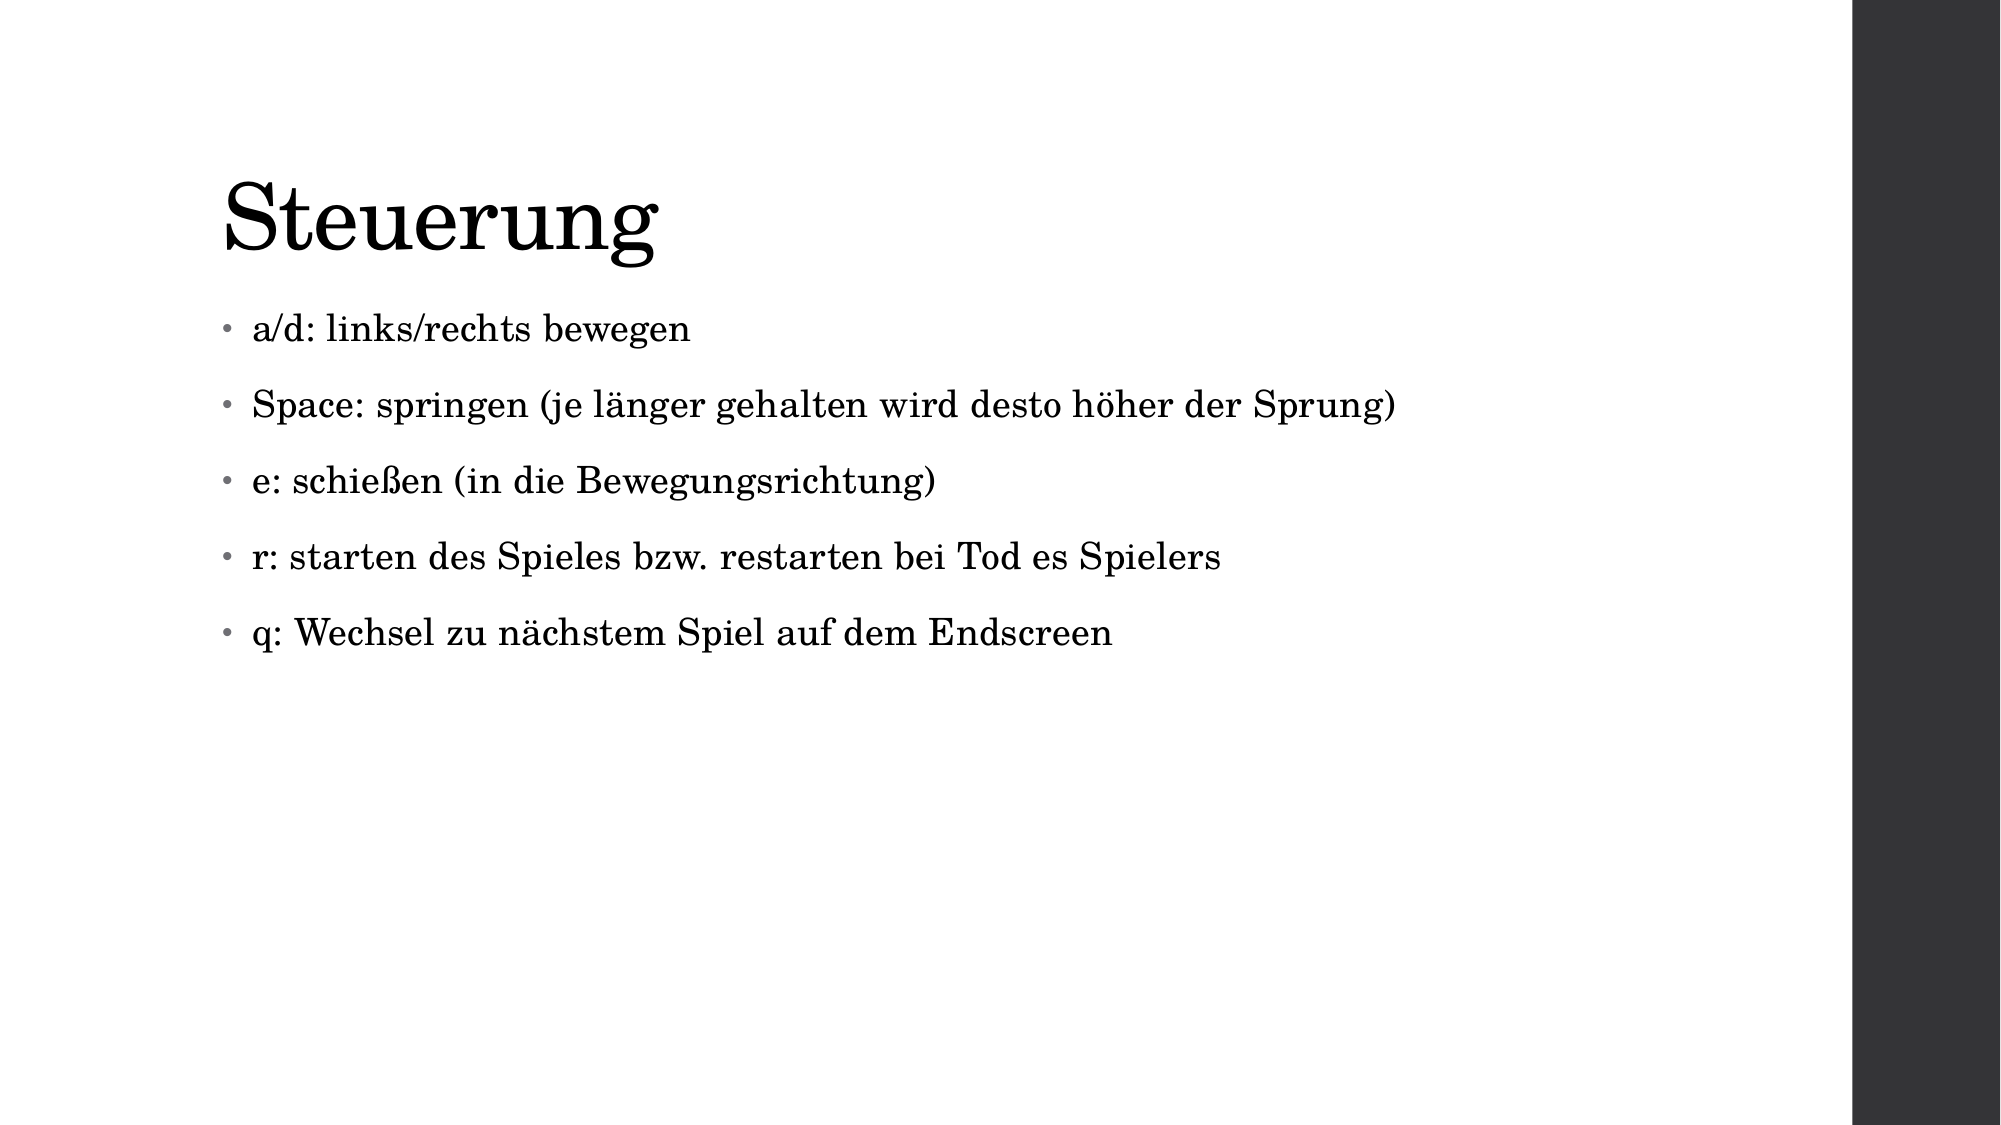

# Steuerung
a/d: links/rechts bewegen
Space: springen (je länger gehalten wird desto höher der Sprung)
e: schießen (in die Bewegungsrichtung)
r: starten des Spieles bzw. restarten bei Tod es Spielers
q: Wechsel zu nächstem Spiel auf dem Endscreen